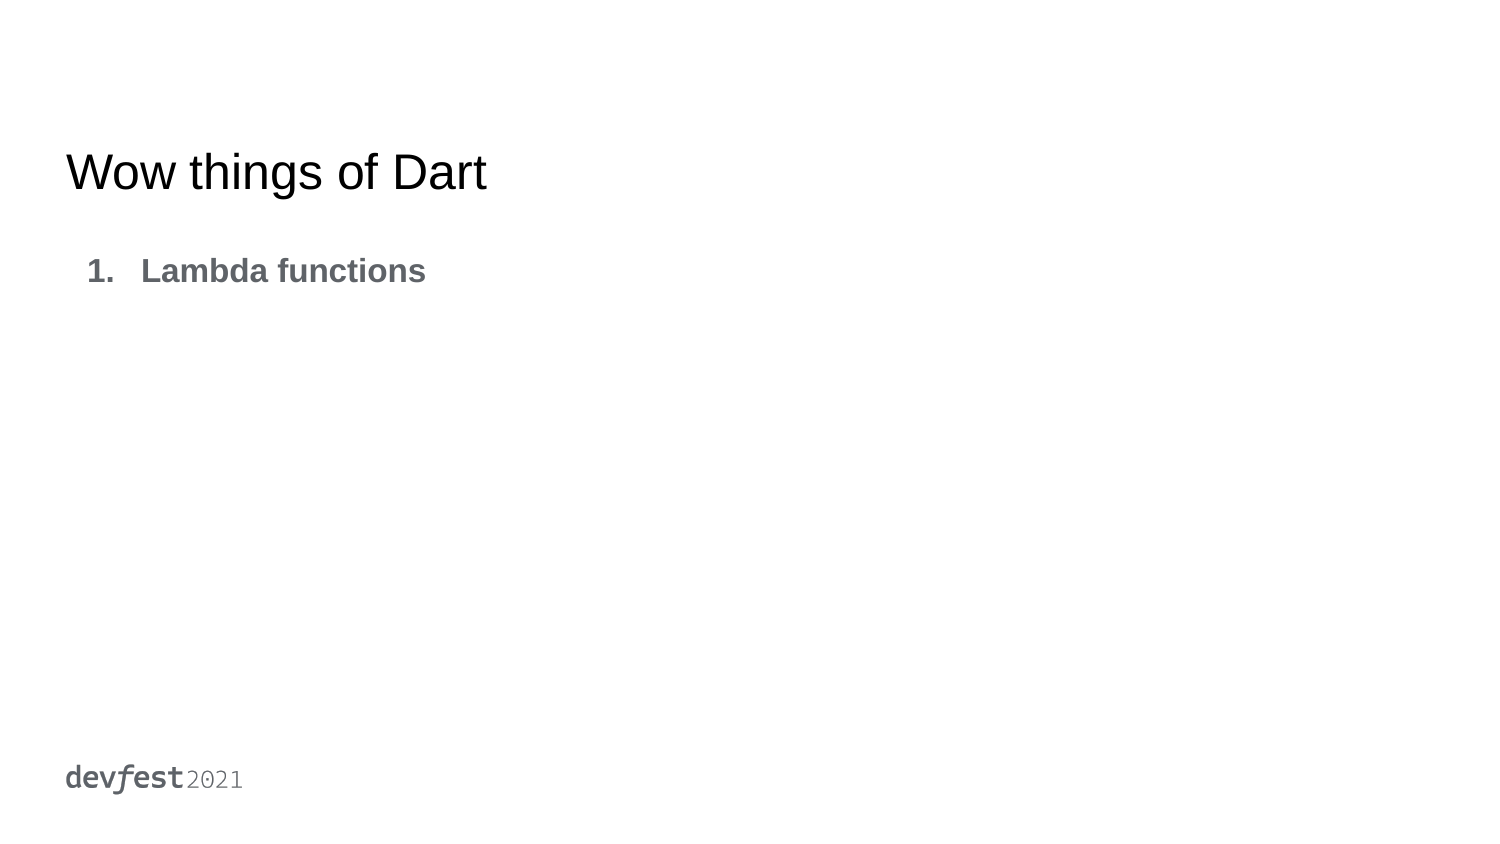

# Wow things of Dart
Lambda functions